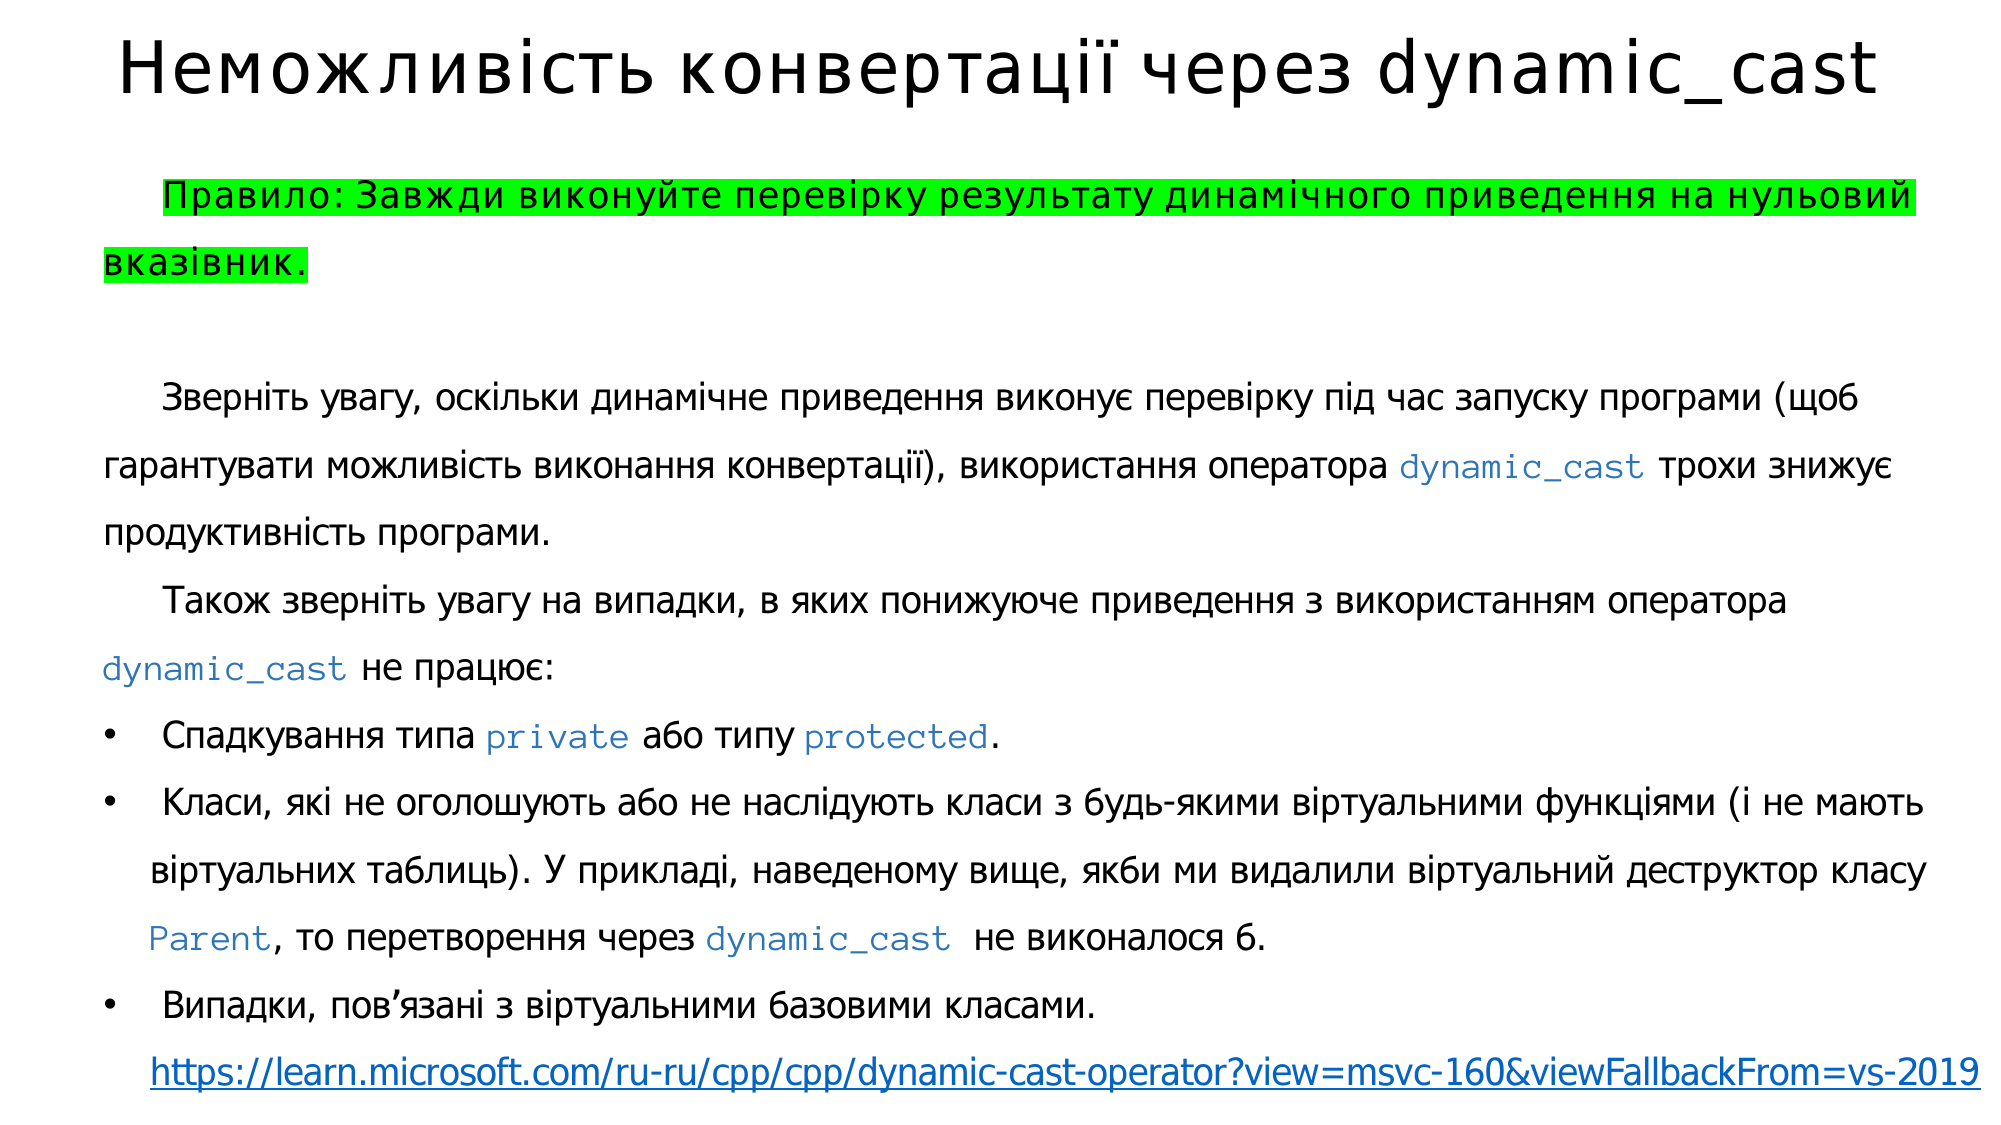

# Неможливість конвертації через dynamic_cast
Правило: Завжди виконуйте перевірку результату динамічного приведення на нульовий вказівник.

Зверніть увагу, оскільки динамічне приведення виконує перевірку під час запуску програми (щоб гарантувати можливість виконання конвертації), використання оператора dynamic_cast трохи знижує продуктивність програми.
Також зверніть увагу на випадки, в яких понижуюче приведення з використанням оператора dynamic_cast не працює:
 Спадкування типа private або типу protected.
 Класи, які не оголошують або не наслідують класи з будь-якими віртуальними функціями (і не мають віртуальних таблиць). У прикладі, наведеному вище, якби ми видалили віртуальний деструктор класу Parent, то перетворення через dynamic_cast не виконалося б.
 Випадки, пов’язані з віртуальними базовими класами. https://learn.microsoft.com/ru-ru/cpp/cpp/dynamic-cast-operator?view=msvc-160&viewFallbackFrom=vs-2019